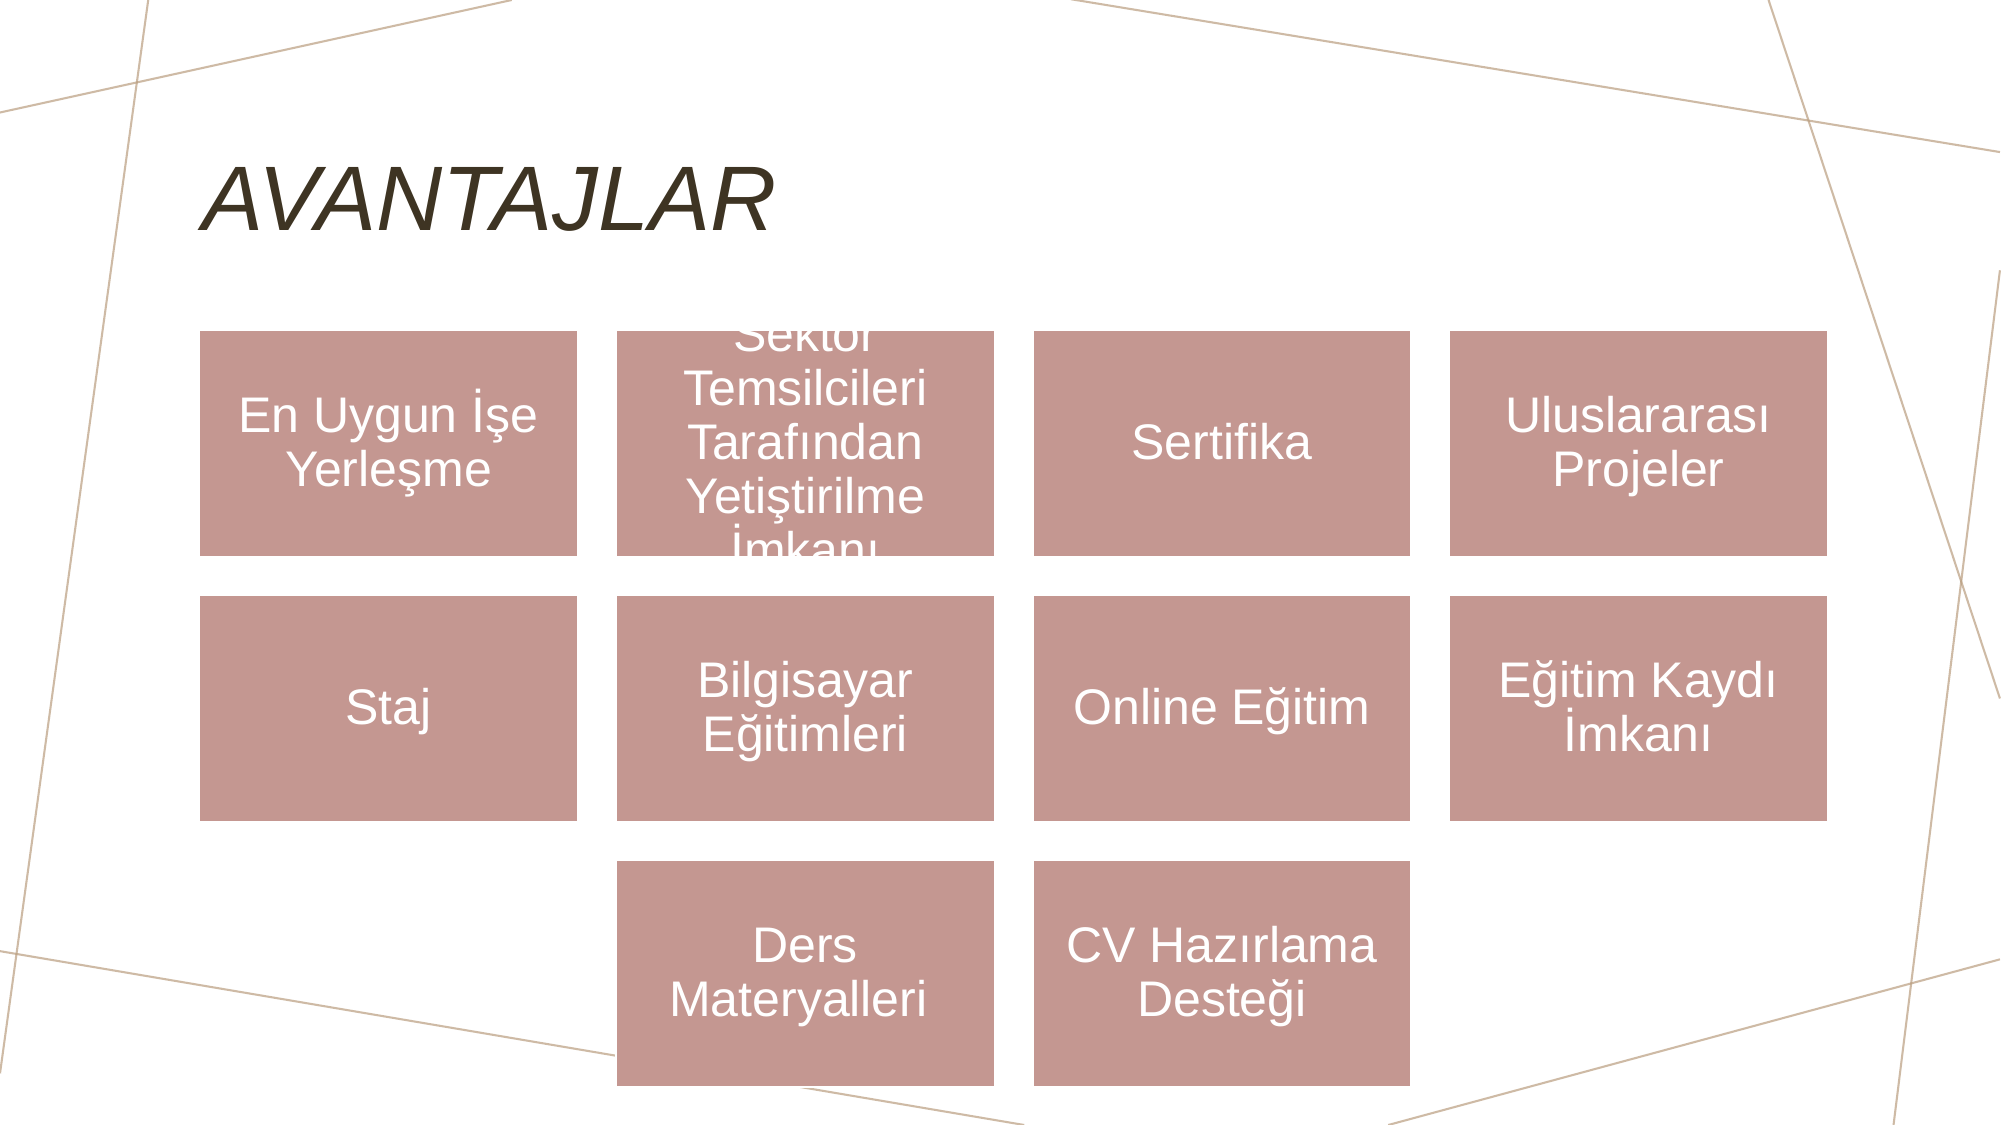

# avantajlar
En Uygun İşe Yerleşme
Sektör Temsilcileri Tarafından Yetiştirilme İmkanı
Sertifika
Uluslararası Projeler
Staj
Bilgisayar Eğitimleri
Online Eğitim
Eğitim Kaydı İmkanı
Ders Materyalleri
CV Hazırlama Desteği